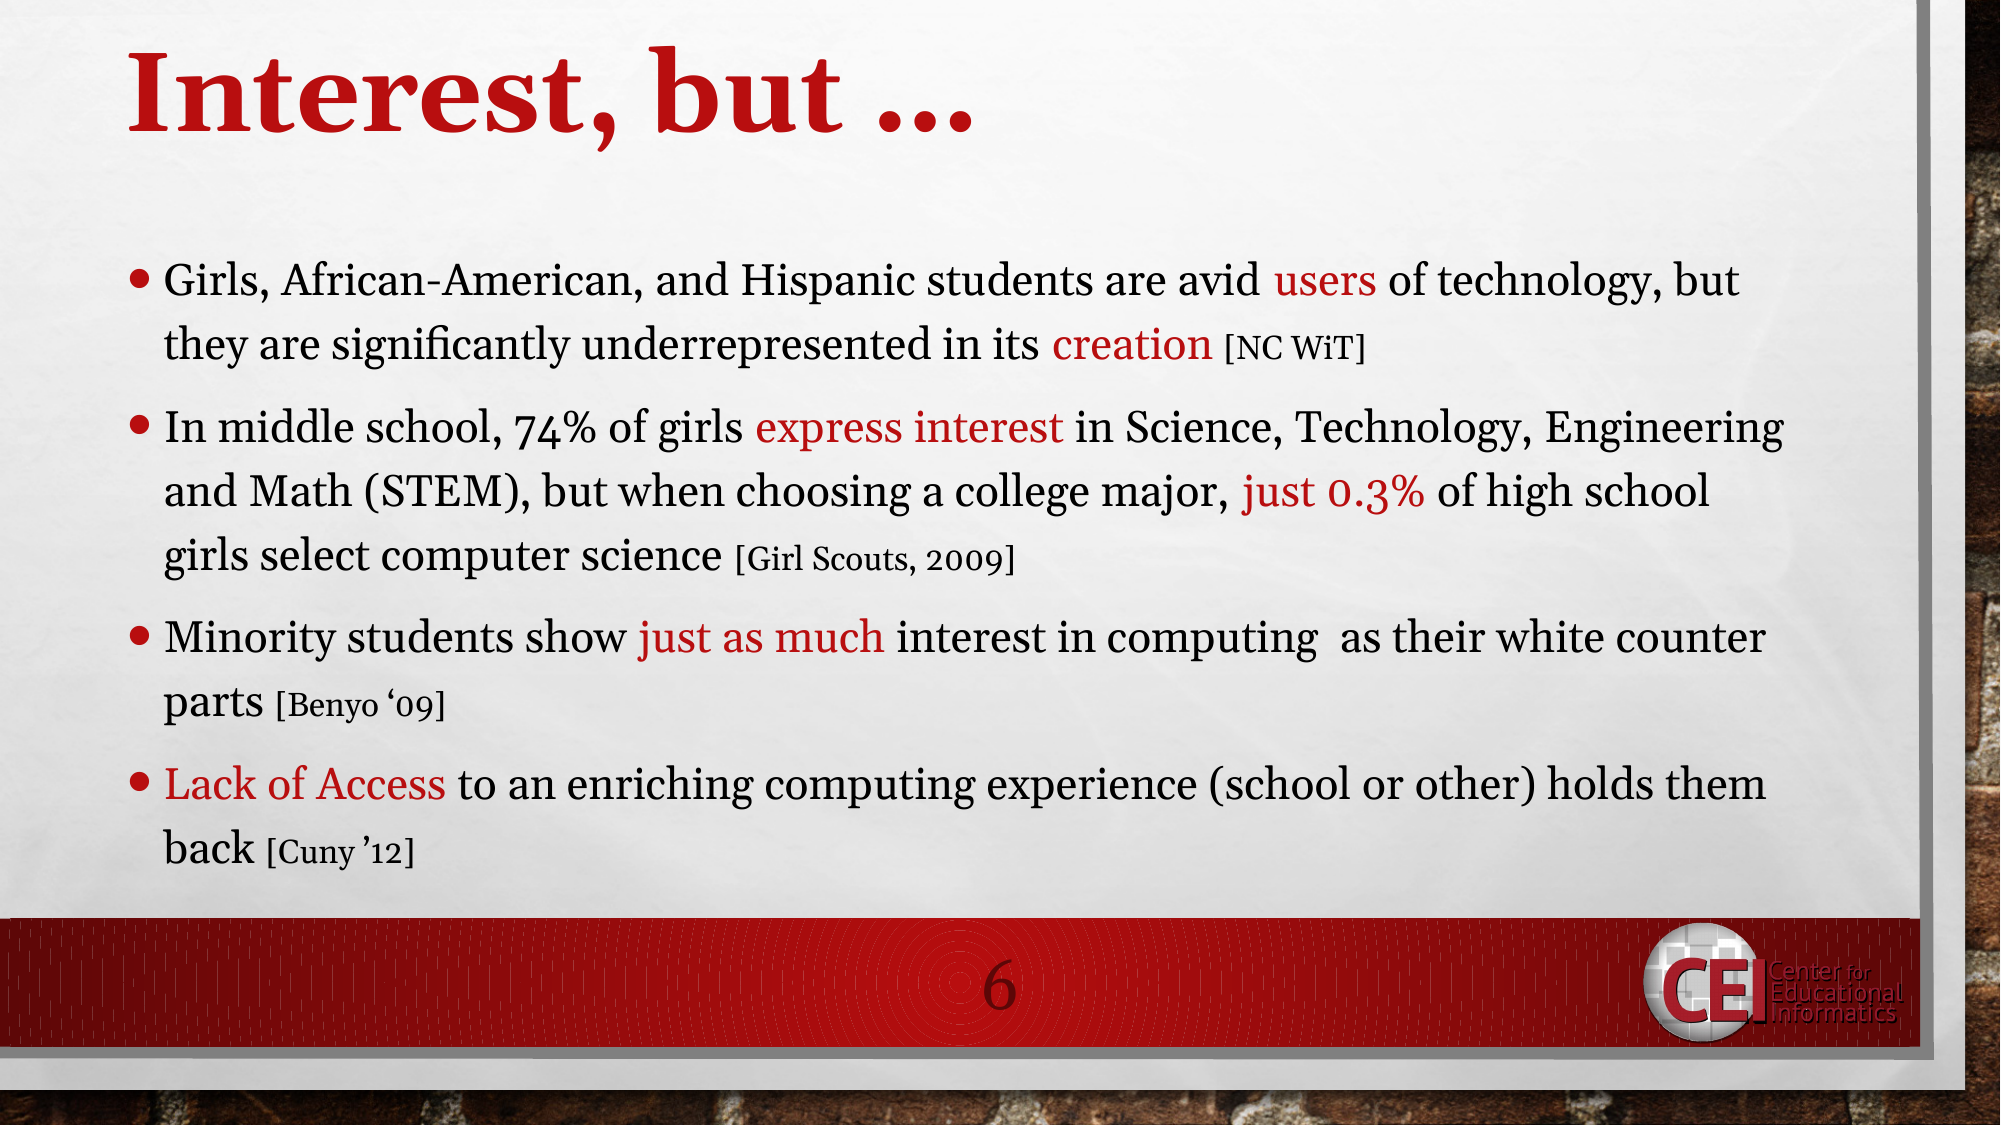

# Interest, but …
Girls, African-American, and Hispanic students are avid users of technology, but they are significantly underrepresented in its creation [NC WiT]
In middle school, 74% of girls express interest in Science, Technology, Engineering and Math (STEM), but when choosing a college major, just 0.3% of high school girls select computer science [Girl Scouts, 2009]
Minority students show just as much interest in computing  as their white counter parts [Benyo ‘09]
Lack of Access to an enriching computing experience (school or other) holds them back [Cuny ’12]
6